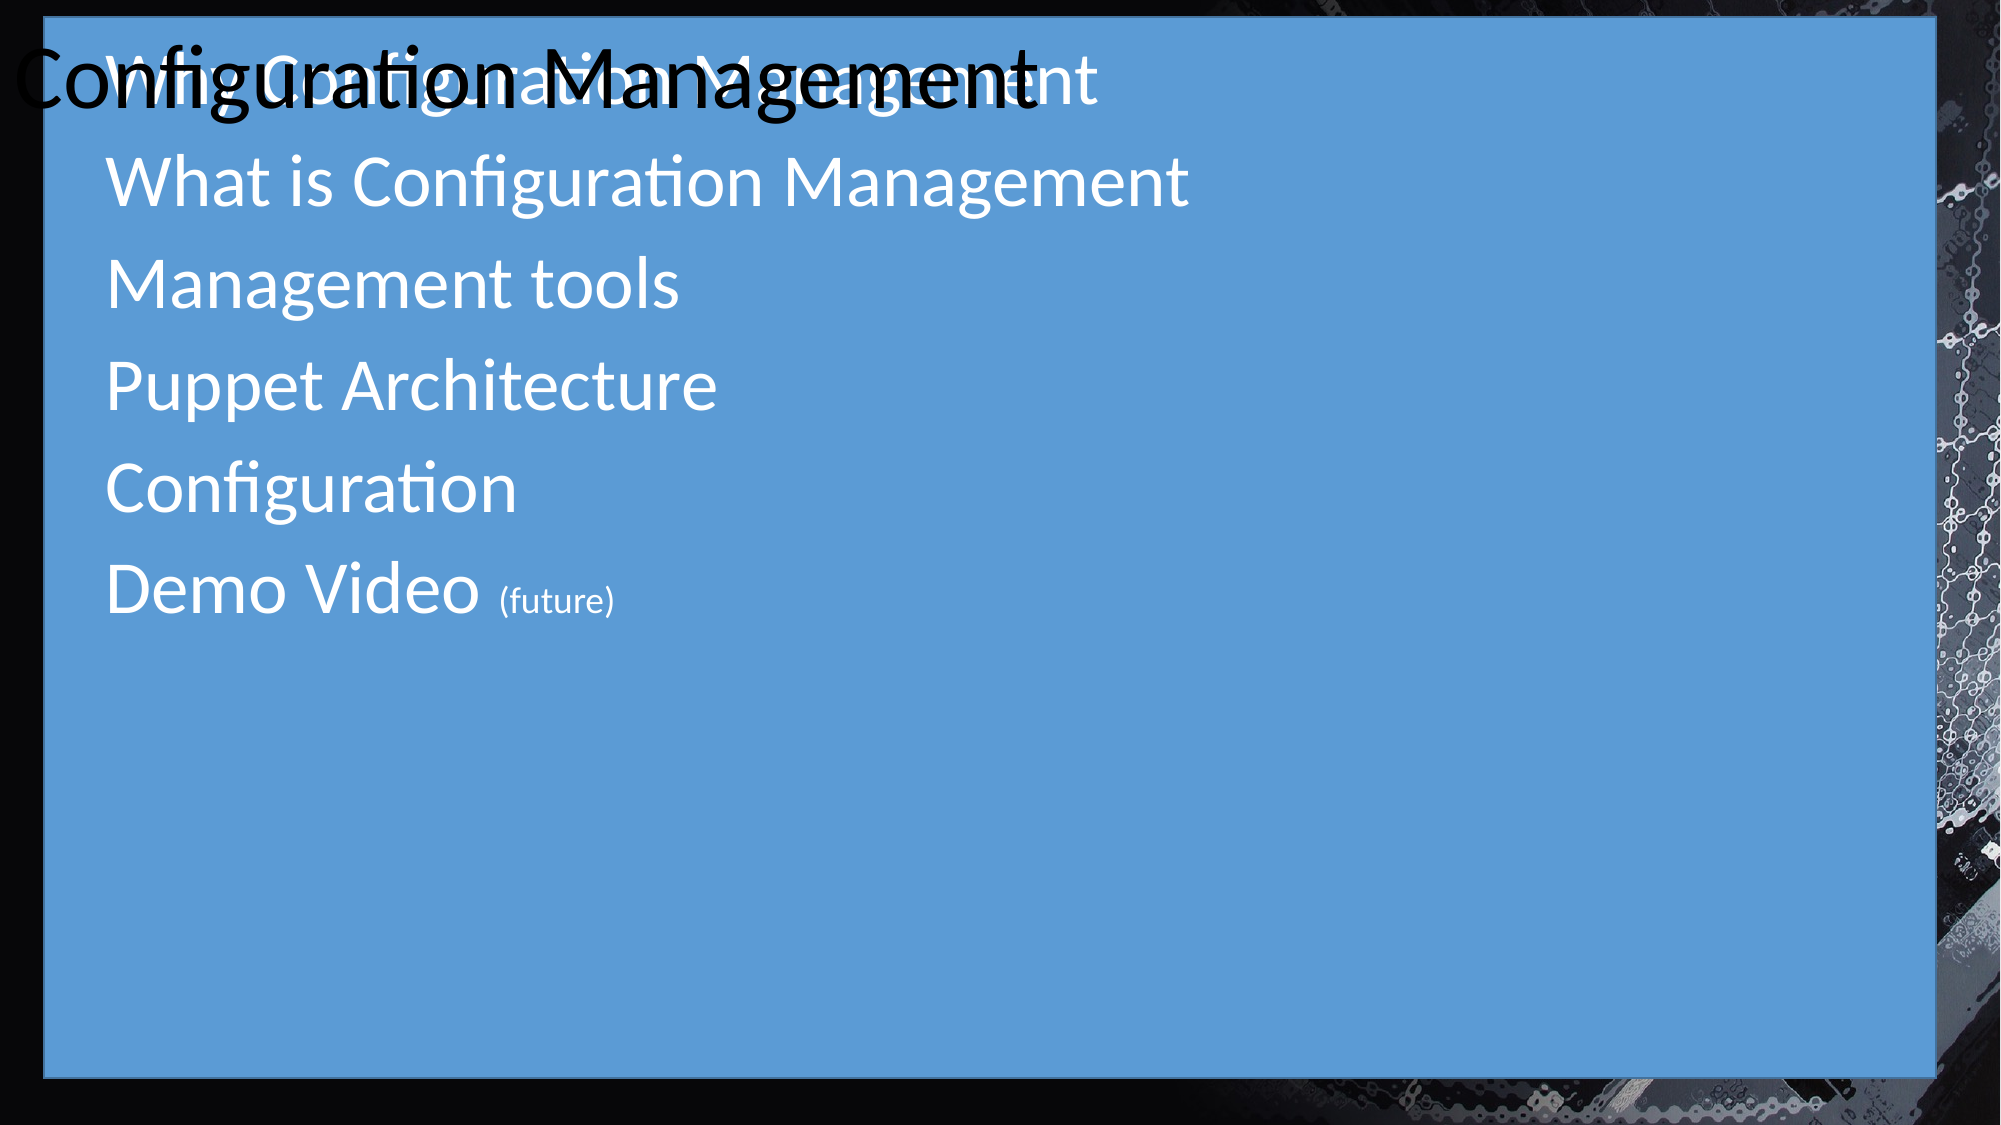

Configuration Management
Why Configuration Management
What is Configuration Management
Management tools
Puppet Architecture
Configuration
Demo Video (future)